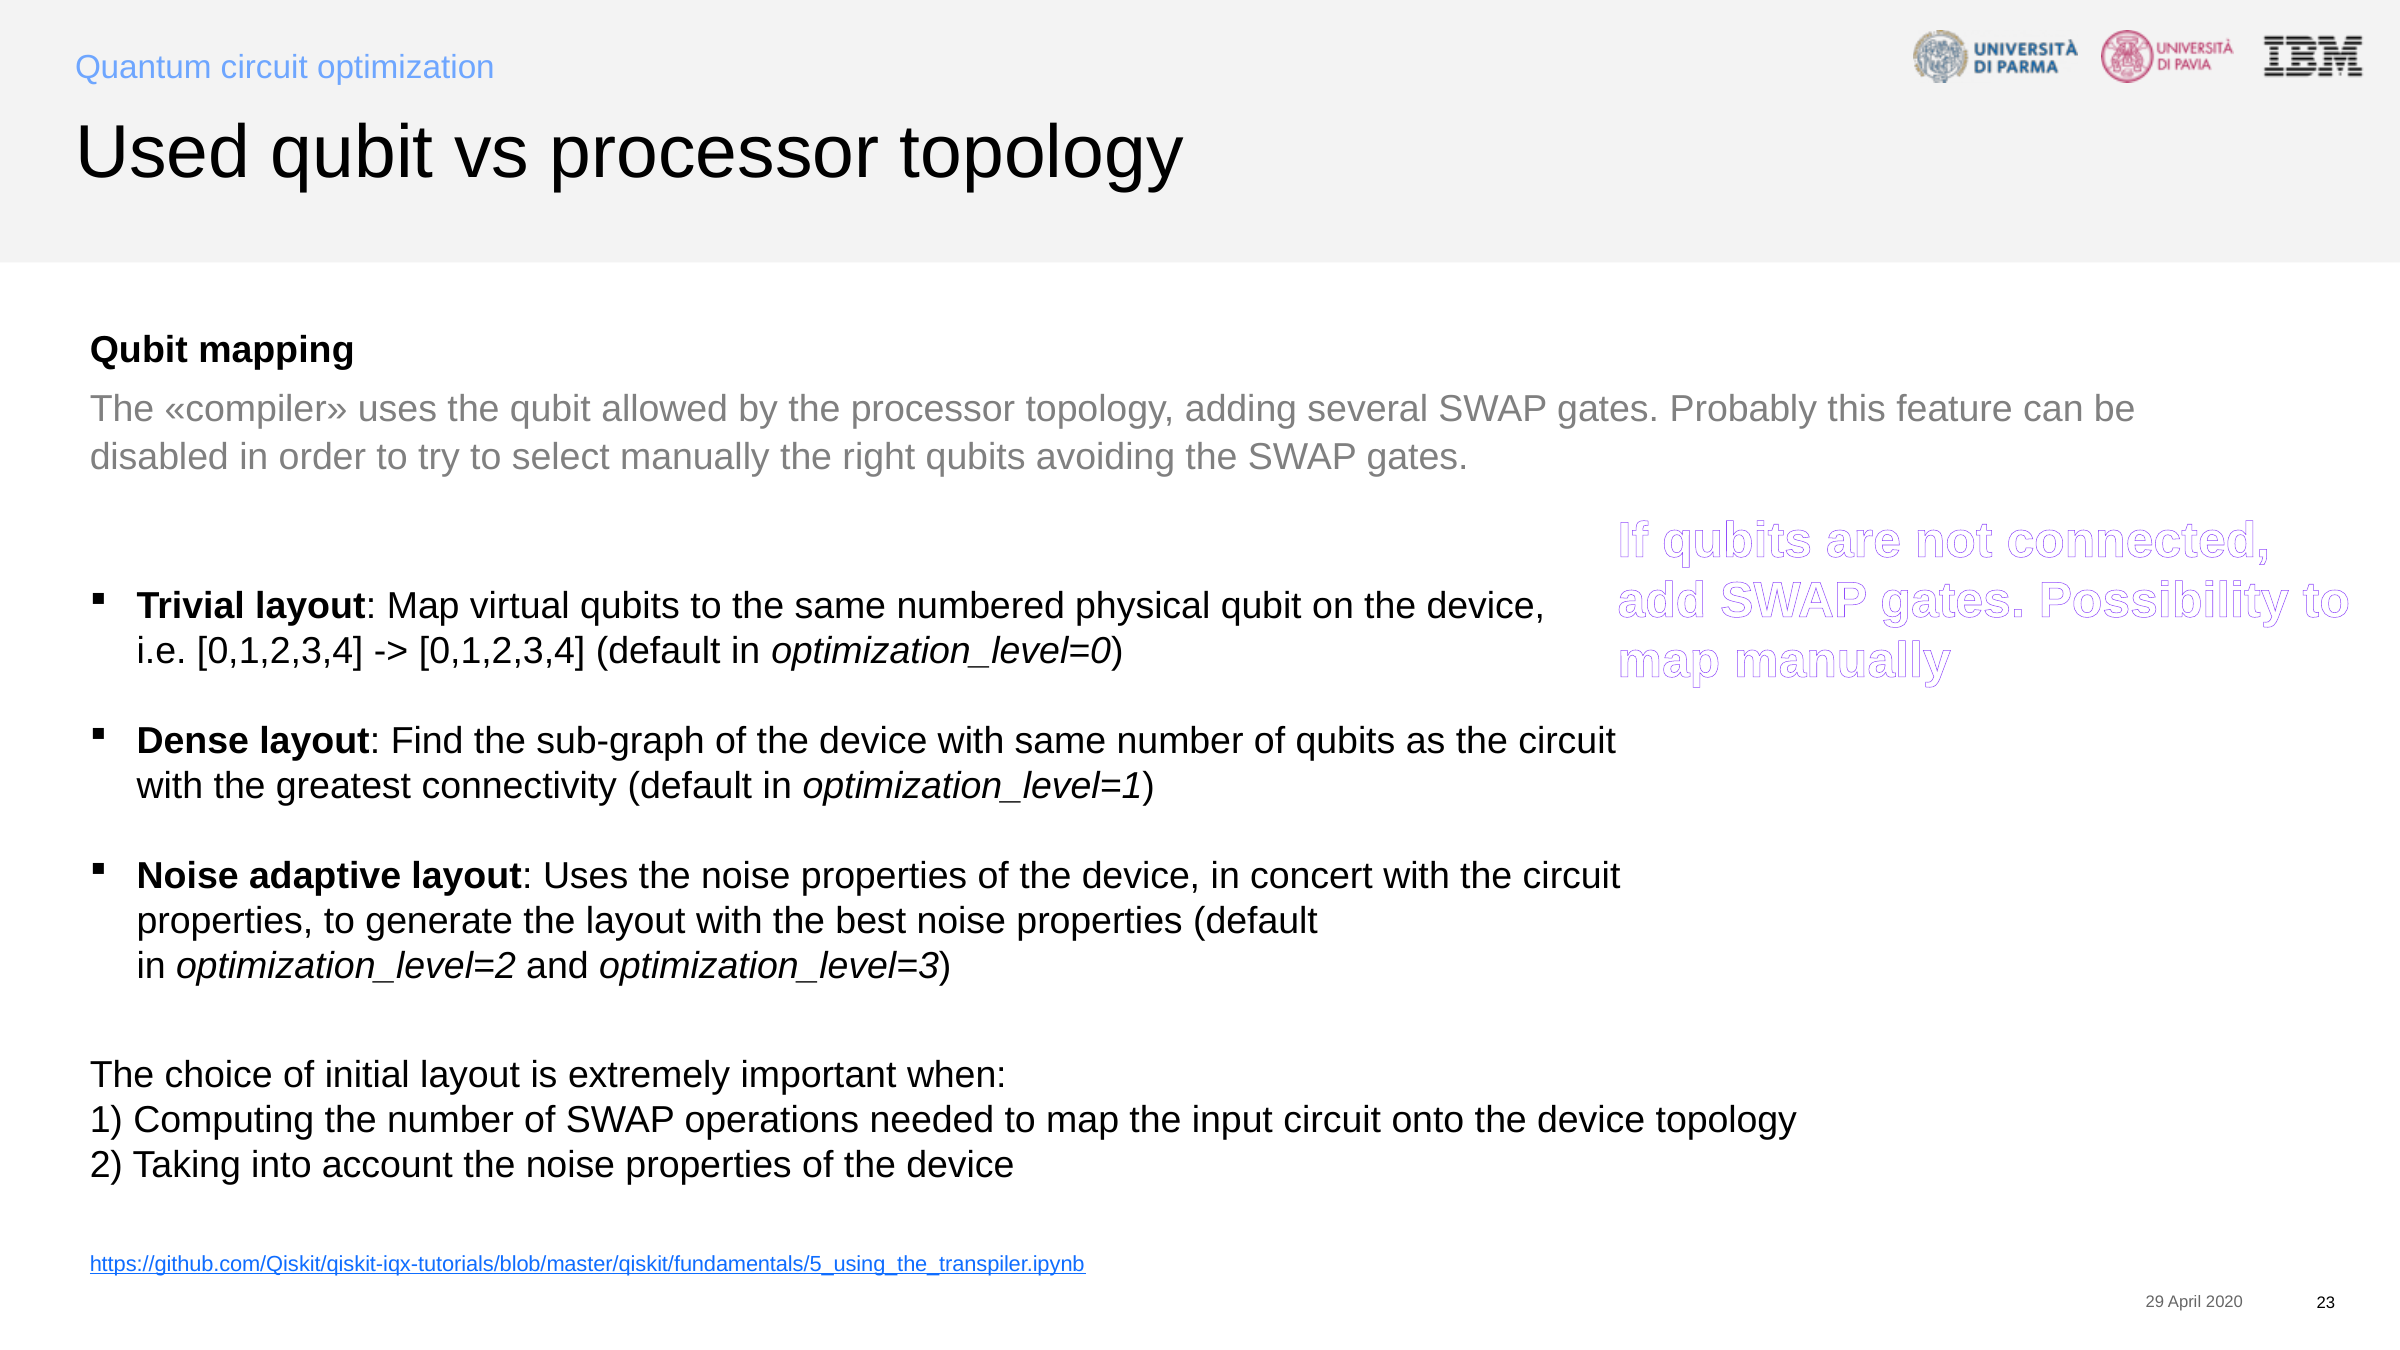

Quantum circuit optimization
# Used qubit vs processor topology
Qubit mapping
The «compiler» uses the qubit allowed by the processor topology, adding several SWAP gates. Probably this feature can be disabled in order to try to select manually the right qubits avoiding the SWAP gates.
If qubits are not connected, add SWAP gates. Possibility to map manually
Trivial layout: Map virtual qubits to the same numbered physical qubit on the device, i.e. [0,1,2,3,4] -> [0,1,2,3,4] (default in optimization_level=0)

Dense layout: Find the sub-graph of the device with same number of qubits as the circuit with the greatest connectivity (default in optimization_level=1)

Noise adaptive layout: Uses the noise properties of the device, in concert with the circuit properties, to generate the layout with the best noise properties (default in optimization_level=2 and optimization_level=3)
The choice of initial layout is extremely important when:
1) Computing the number of SWAP operations needed to map the input circuit onto the device topology
2) Taking into account the noise properties of the device
https://github.com/Qiskit/qiskit-iqx-tutorials/blob/master/qiskit/fundamentals/5_using_the_transpiler.ipynb